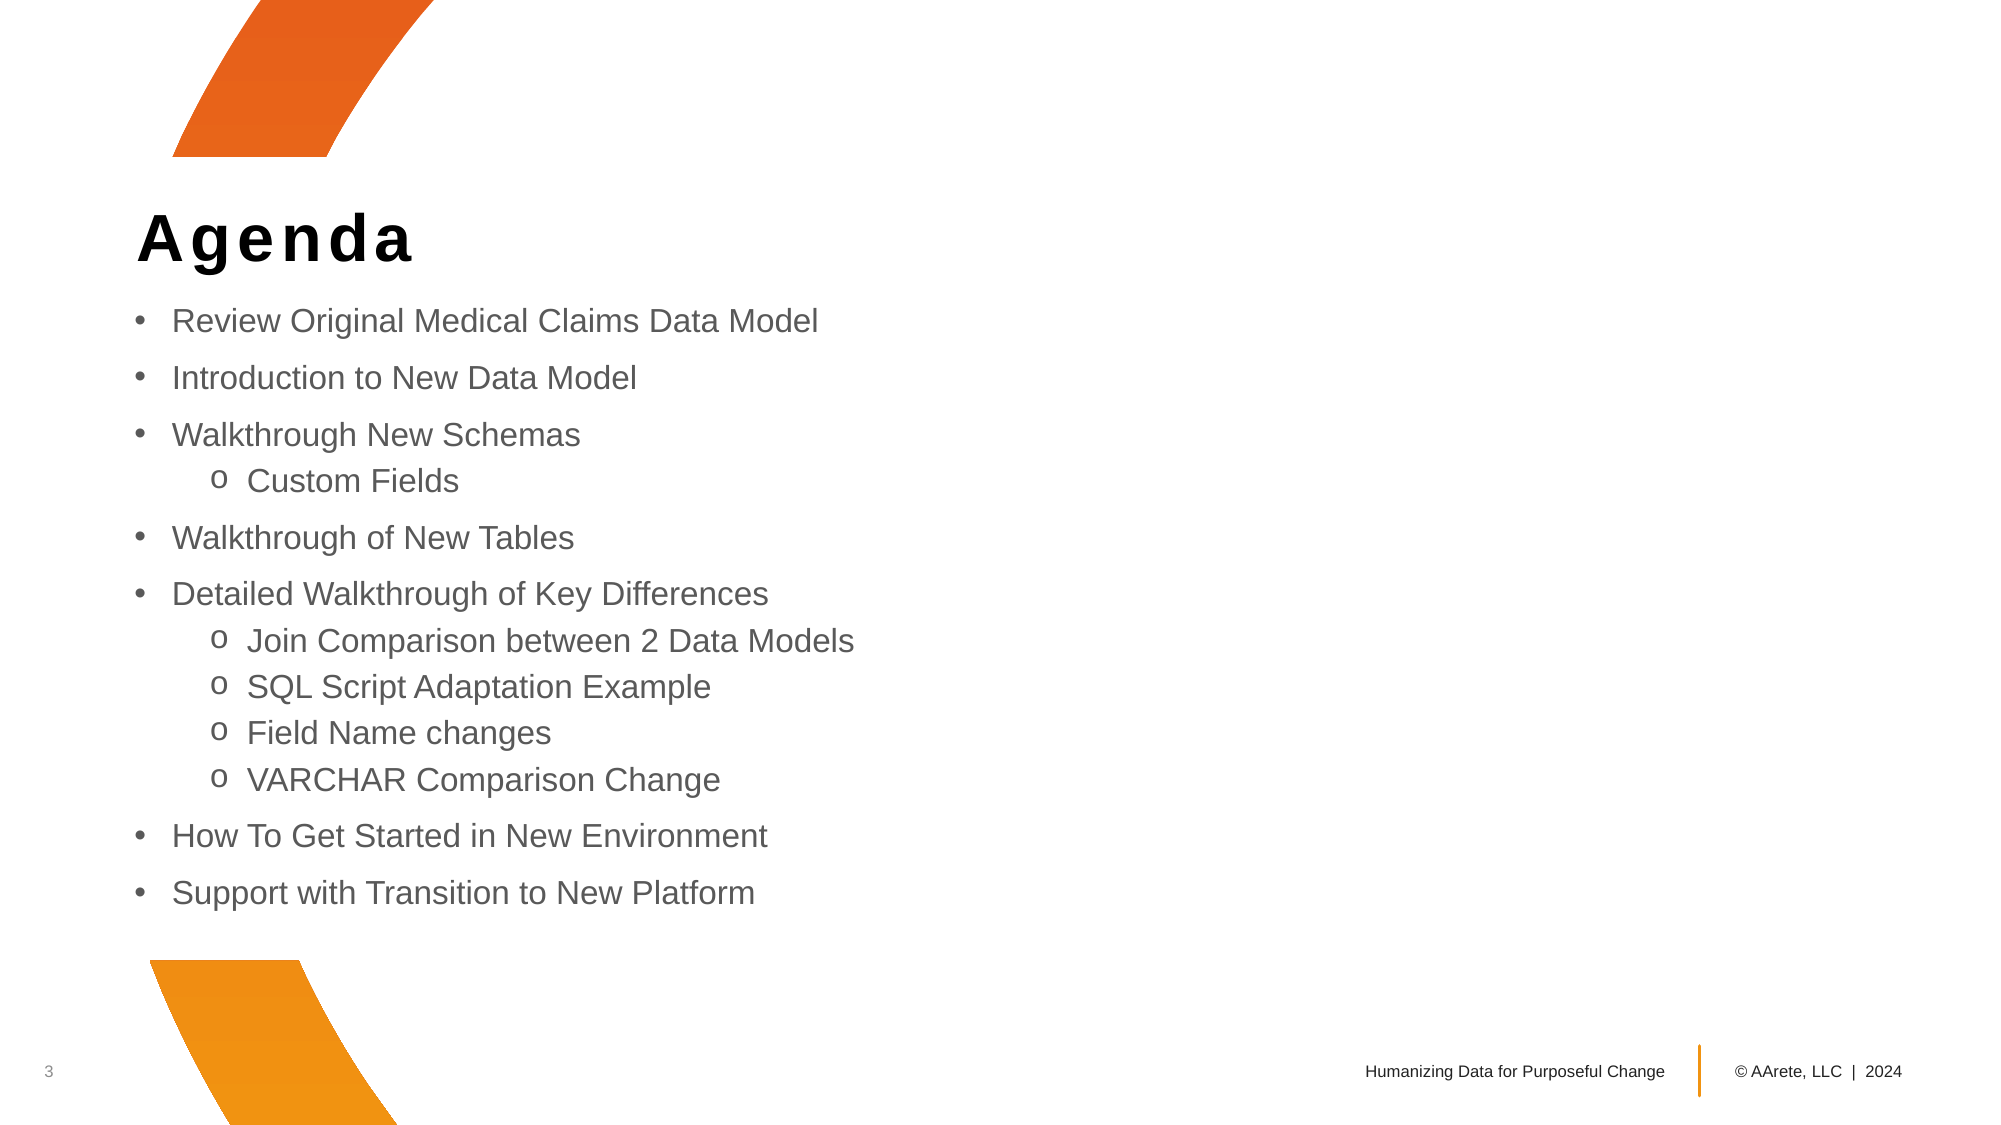

Review Original Medical Claims Data Model
Introduction to New Data Model
Walkthrough New Schemas
Custom Fields
Walkthrough of New Tables
Detailed Walkthrough of Key Differences
Join Comparison between 2 Data Models
SQL Script Adaptation Example
Field Name changes
VARCHAR Comparison Change
How To Get Started in New Environment
Support with Transition to New Platform